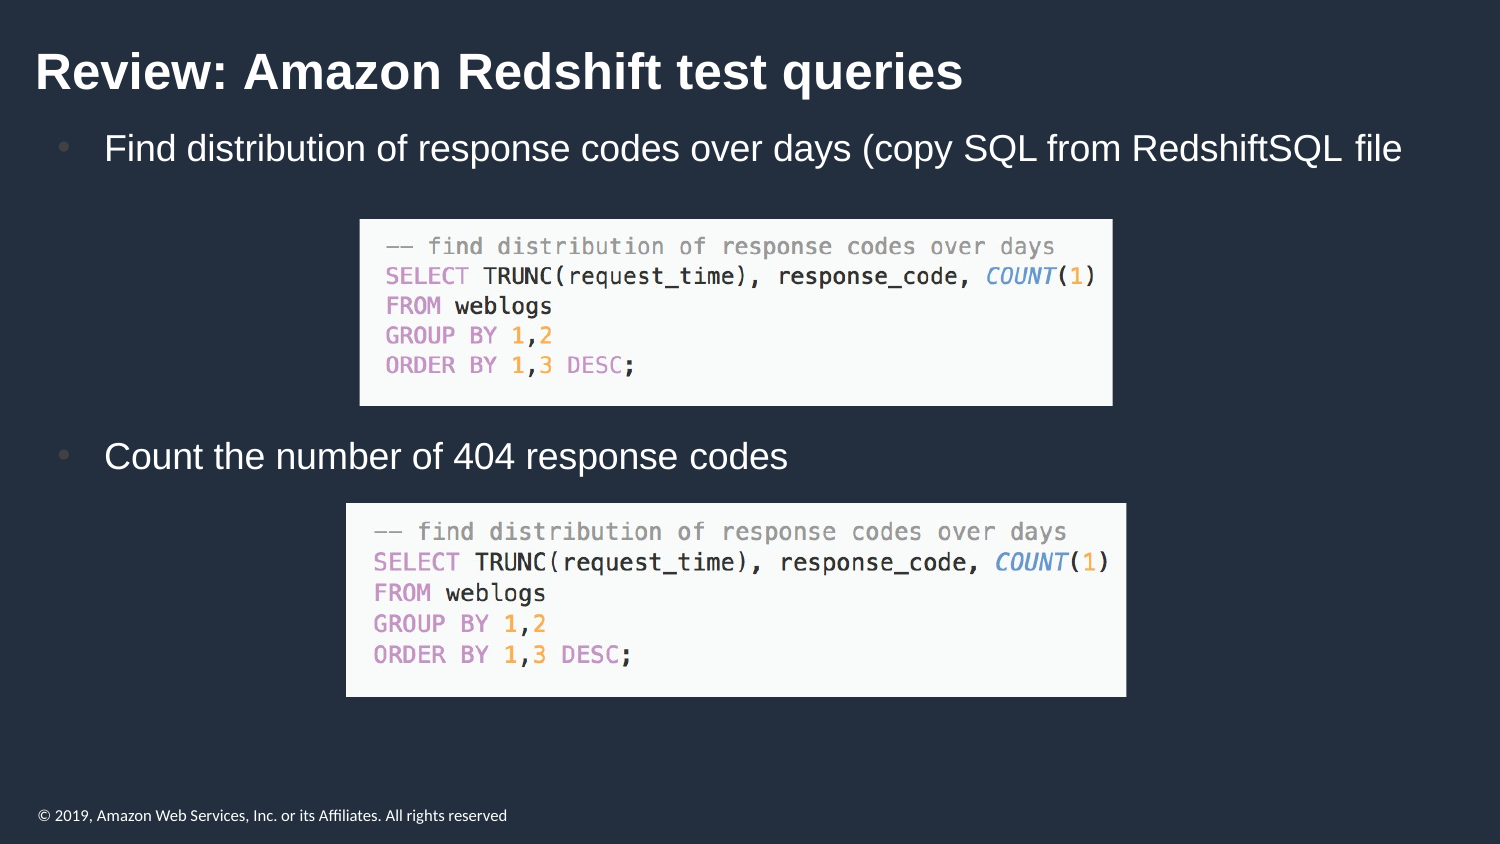

# Review: Amazon Redshift test queries
Find distribution of response codes over days (copy SQL from RedshiftSQL file

Count the number of 404 response codes